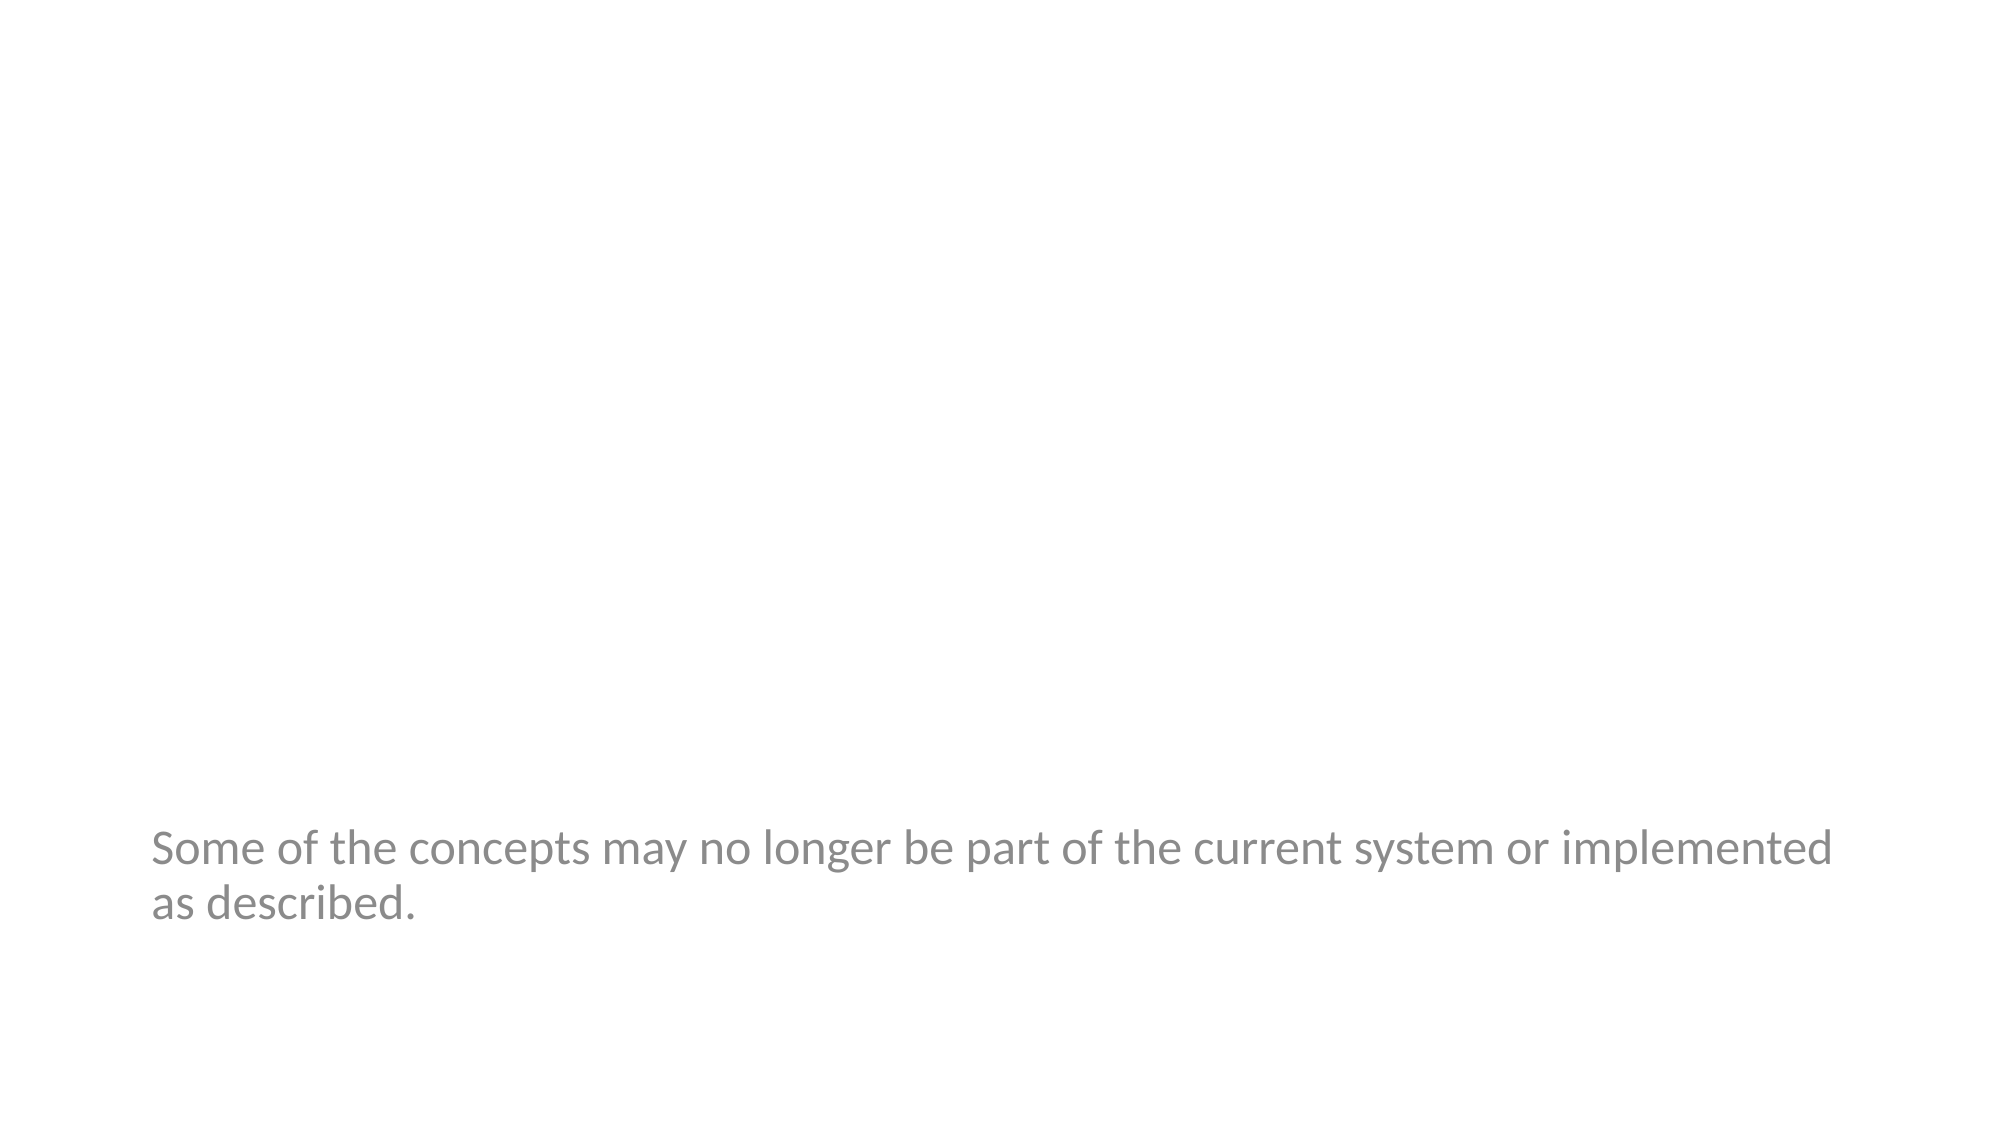

# As always, this is not a tutorial
Some of the concepts may no longer be part of the current system or implemented as described.